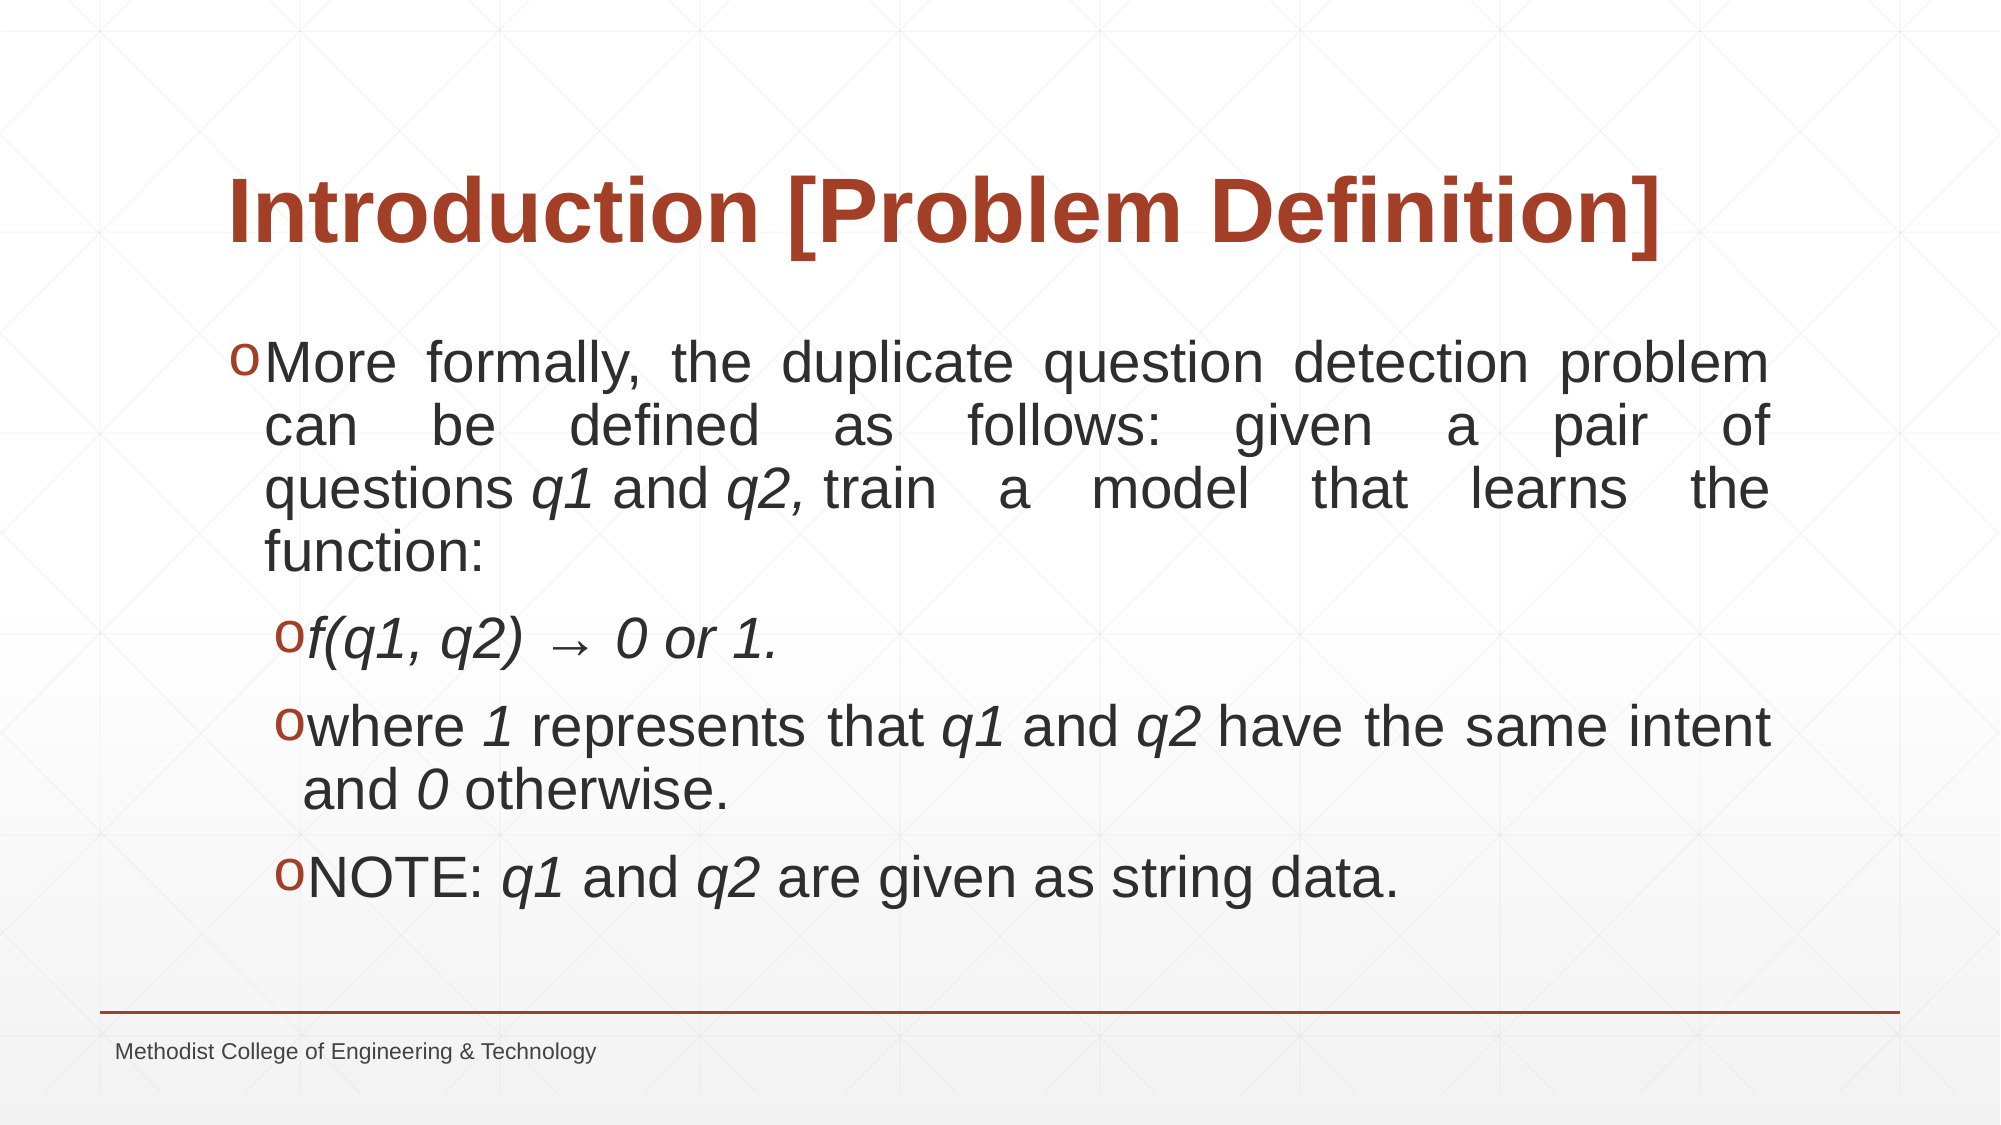

# Introduction [Problem Definition]
More formally, the duplicate question detection problem can be defined as follows: given a pair of questions q1 and q2, train a model that learns the function:
f(q1, q2) → 0 or 1.
where 1 represents that q1 and q2 have the same intent and 0 otherwise.
NOTE: q1 and q2 are given as string data.

Methodist College of Engineering & Technology